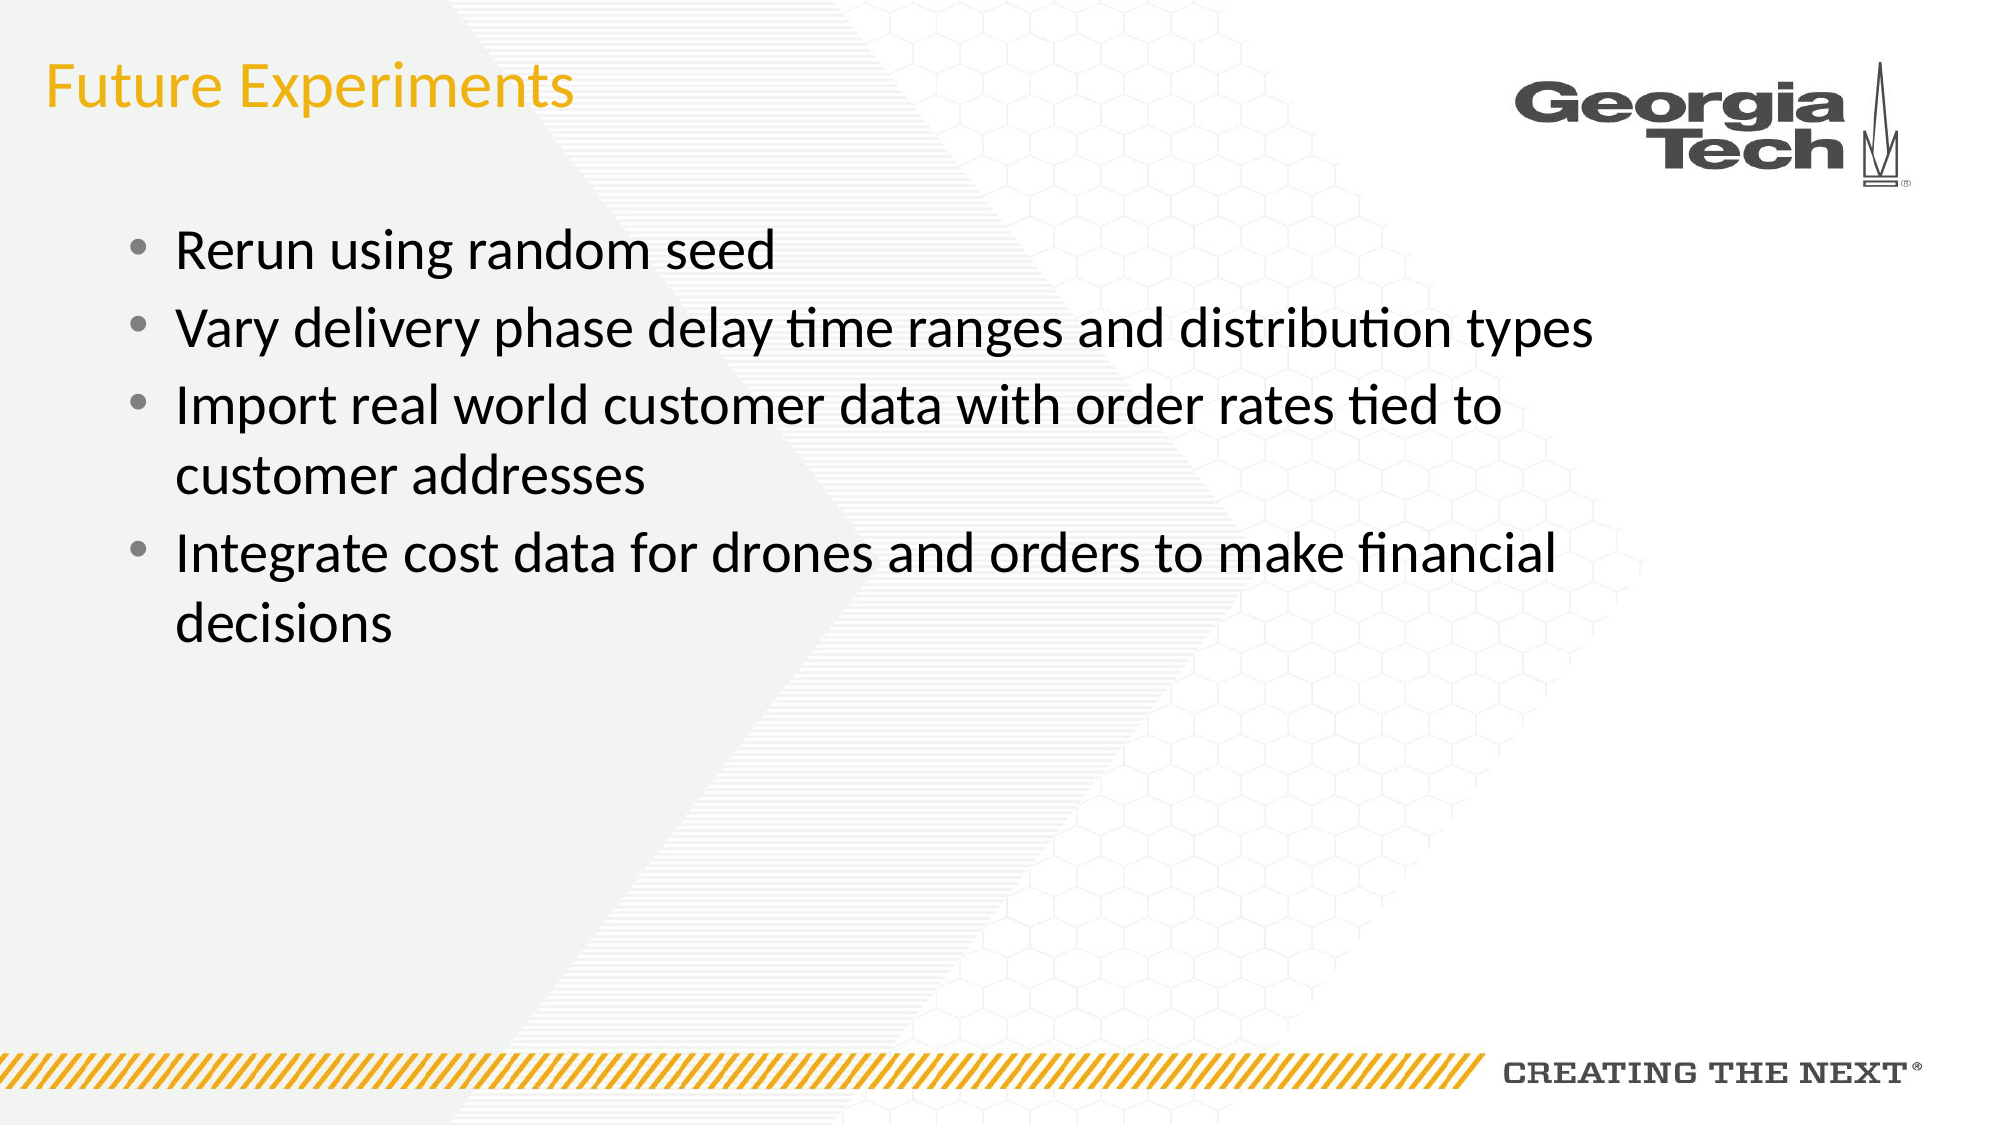

# Future Experiments
Rerun using random seed
Vary delivery phase delay time ranges and distribution types
Import real world customer data with order rates tied to customer addresses
Integrate cost data for drones and orders to make financial decisions